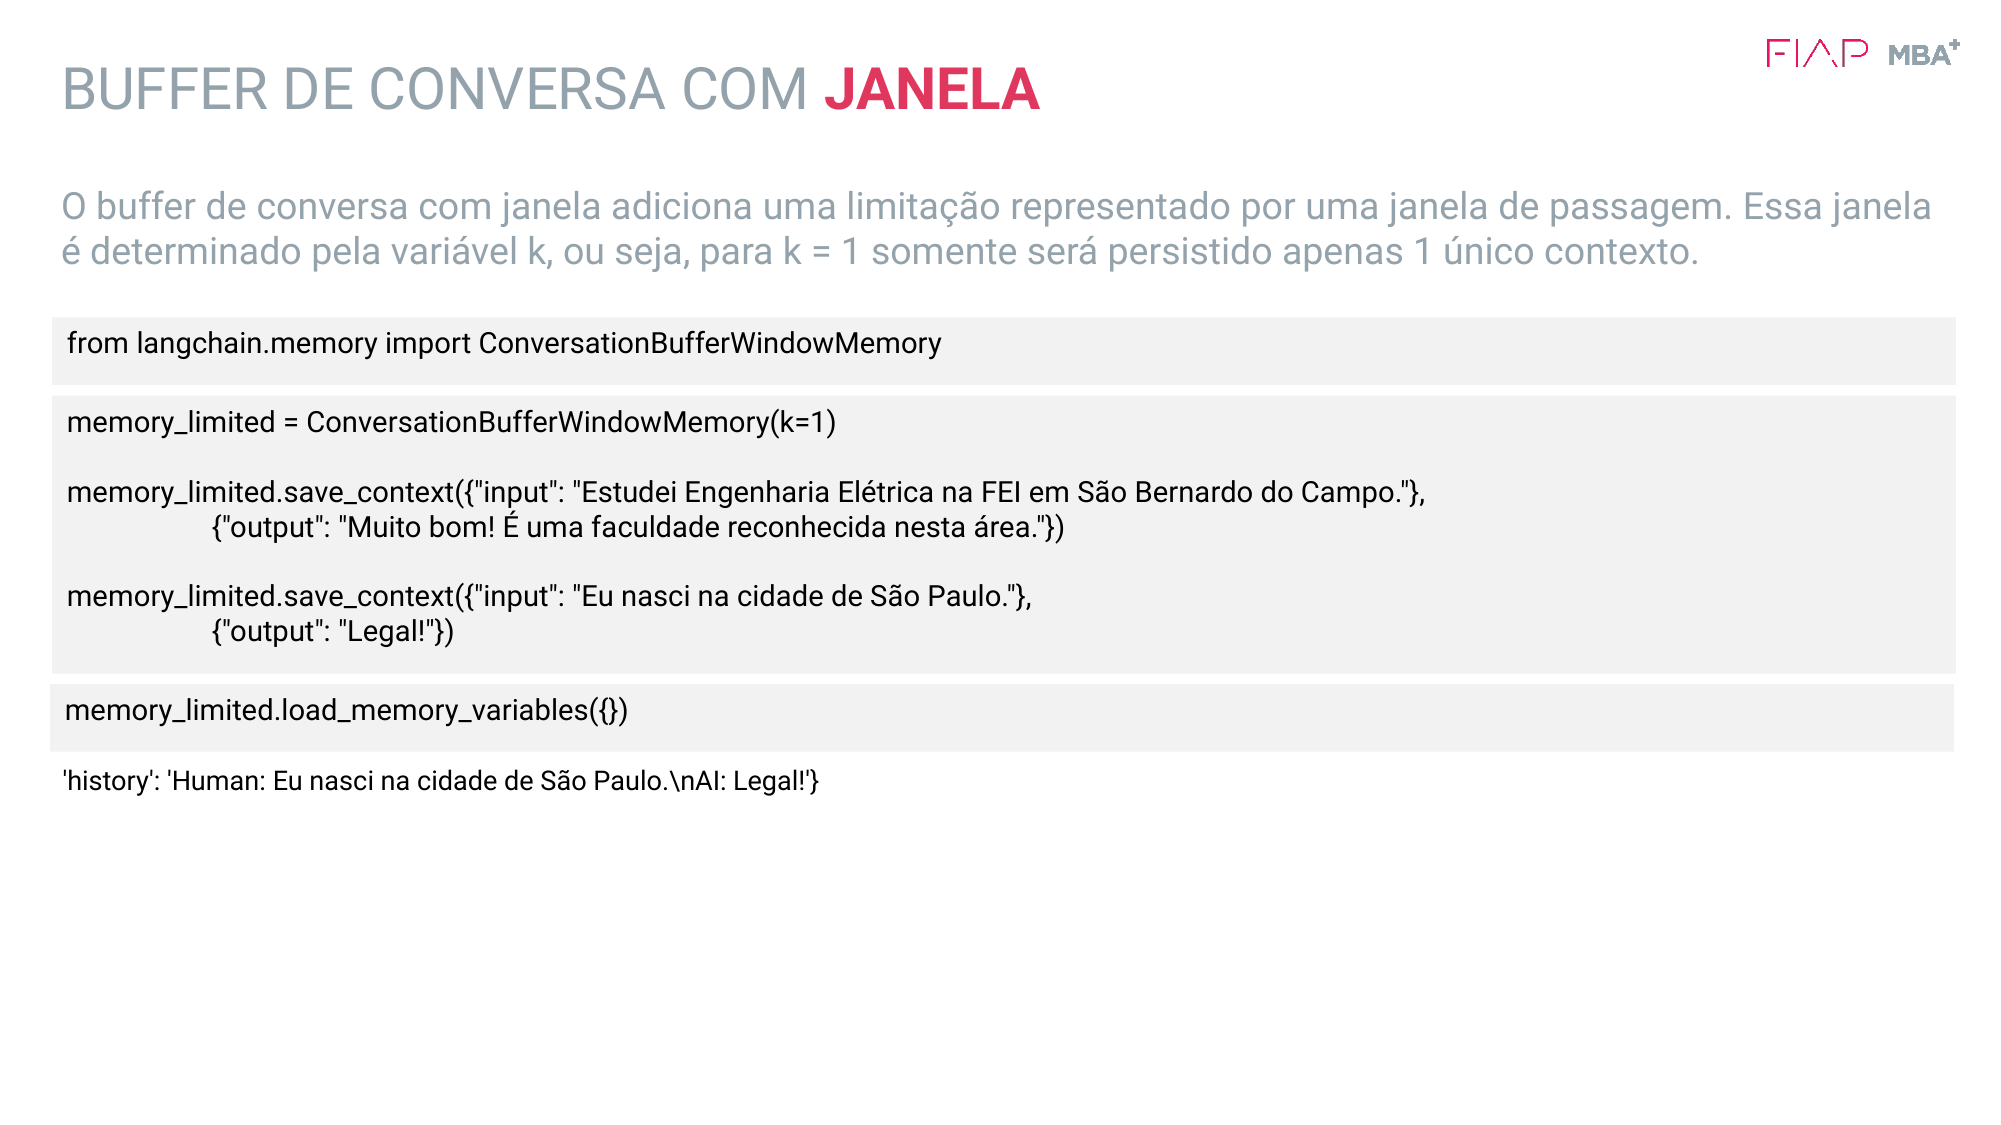

# BUFFER DE CONVERSA COM JANELA
O buffer de conversa com janela adiciona uma limitação representado por uma janela de passagem. Essa janela é determinado pela variável k, ou seja, para k = 1 somente será persistido apenas 1 único contexto.
from langchain.memory import ConversationBufferWindowMemory
memory_limited = ConversationBufferWindowMemory(k=1)

memory_limited.save_context({"input": "Estudei Engenharia Elétrica na FEI em São Bernardo do Campo."},
                    {"output": "Muito bom! É uma faculdade reconhecida nesta área."})

memory_limited.save_context({"input": "Eu nasci na cidade de São Paulo."},
                    {"output": "Legal!"})
memory_limited.load_memory_variables({})
'history': 'Human: Eu nasci na cidade de São Paulo.\nAI: Legal!'}